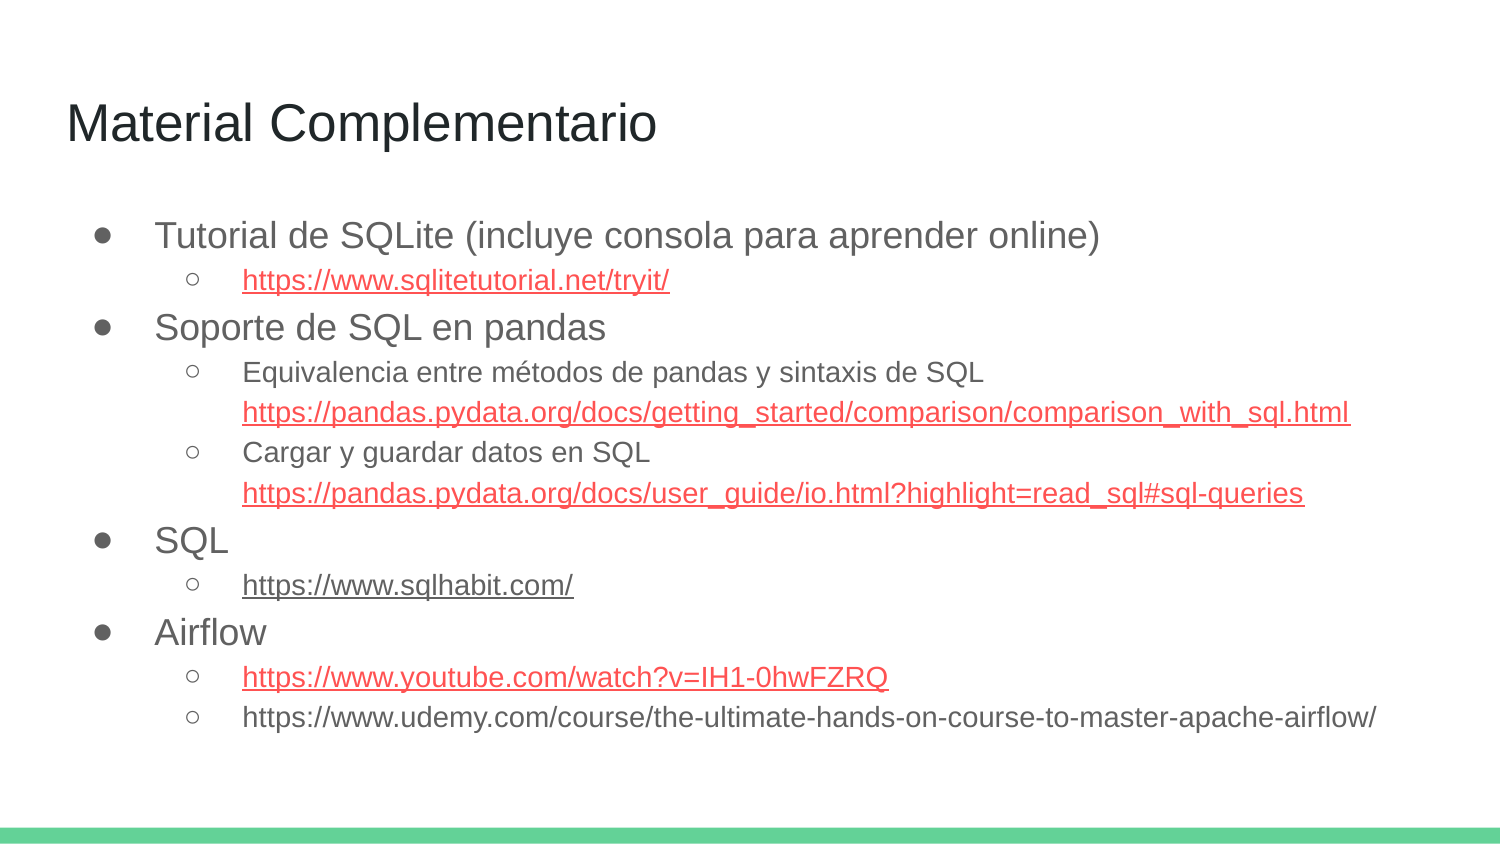

# Material Complementario
Tutorial de SQLite (incluye consola para aprender online)
https://www.sqlitetutorial.net/tryit/
Soporte de SQL en pandas
Equivalencia entre métodos de pandas y sintaxis de SQL
https://pandas.pydata.org/docs/getting_started/comparison/comparison_with_sql.html
Cargar y guardar datos en SQL
https://pandas.pydata.org/docs/user_guide/io.html?highlight=read_sql#sql-queries
SQL
https://www.sqlhabit.com/
Airflow
https://www.youtube.com/watch?v=IH1-0hwFZRQ
https://www.udemy.com/course/the-ultimate-hands-on-course-to-master-apache-airflow/